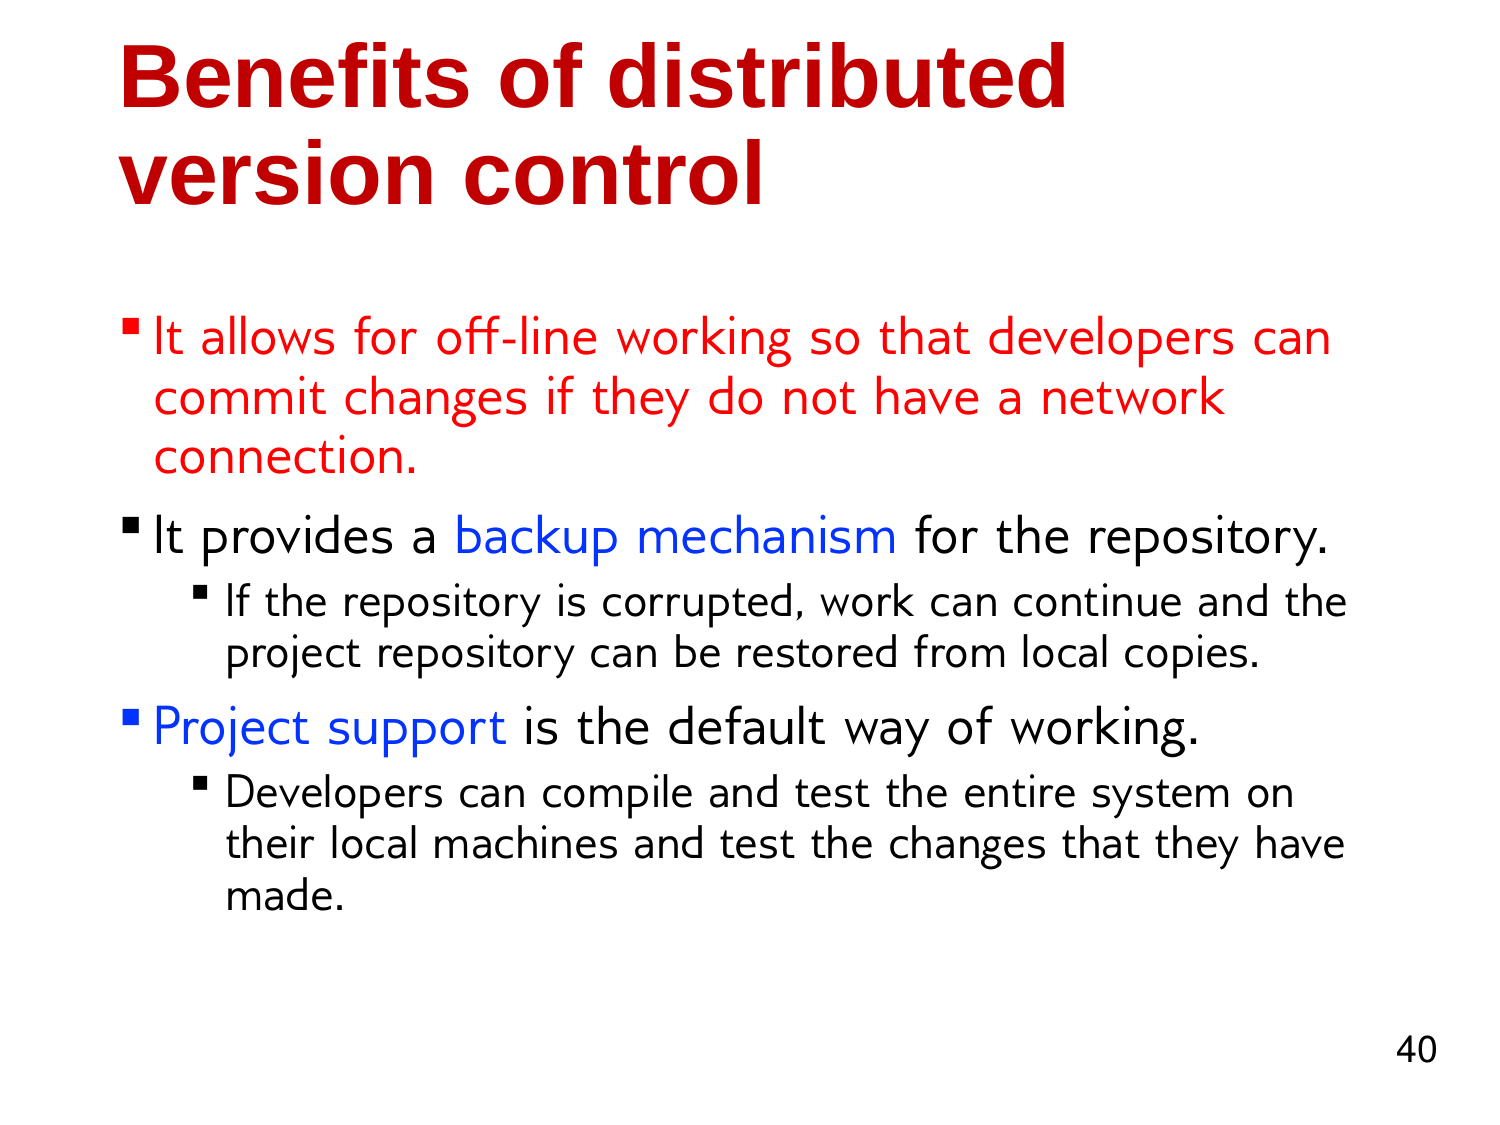

# Benefits of distributed version control
It allows for off-line working so that developers can commit changes if they do not have a network connection.
It provides a backup mechanism for the repository.
If the repository is corrupted, work can continue and the project repository can be restored from local copies.
Project support is the default way of working.
Developers can compile and test the entire system on their local machines and test the changes that they have made.
40